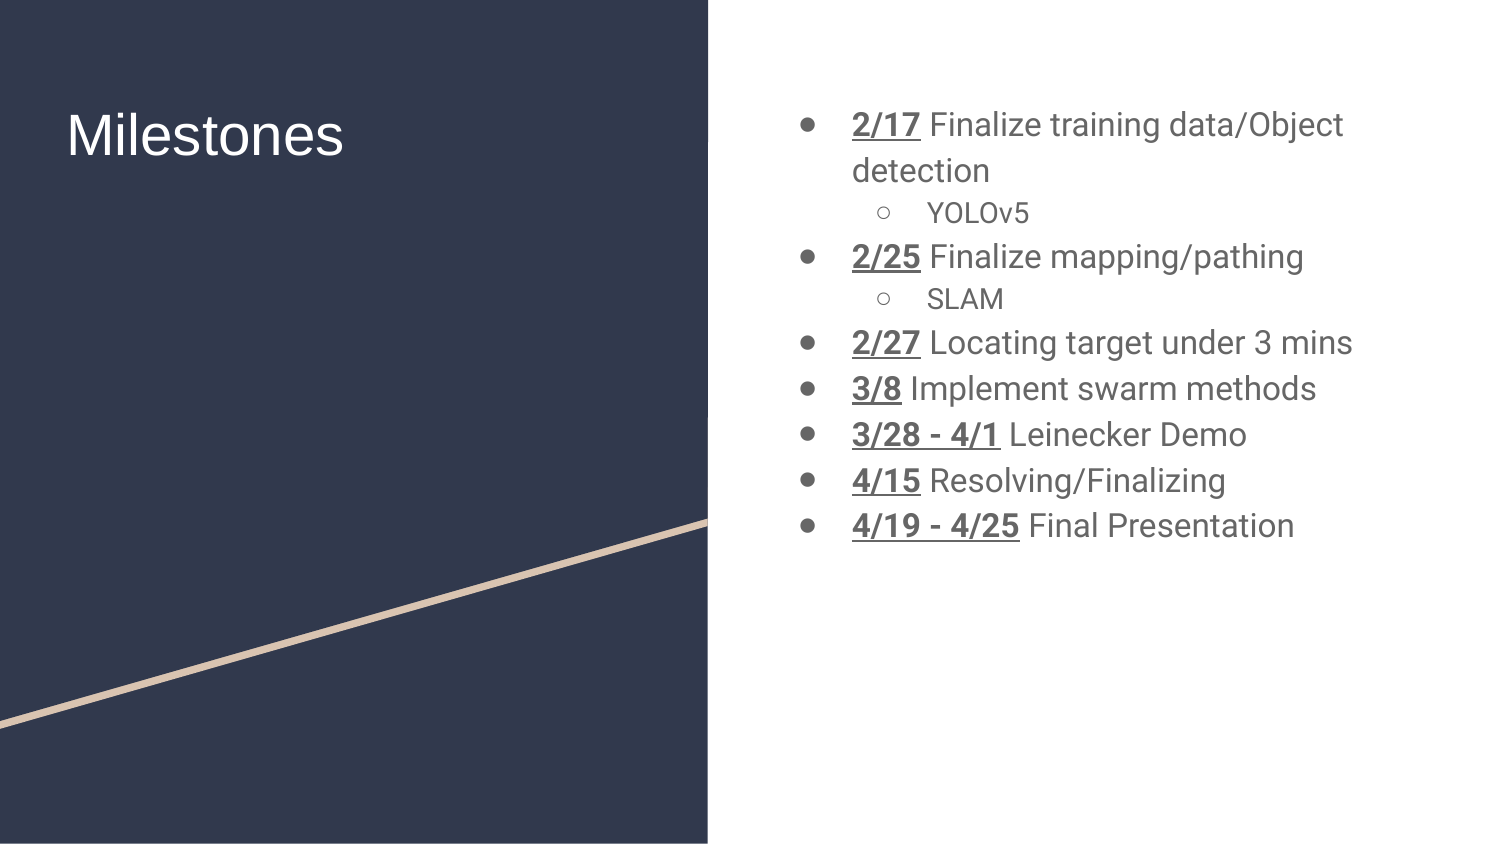

# Milestones
2/17 Finalize training data/Object detection
YOLOv5
2/25 Finalize mapping/pathing
SLAM
2/27 Locating target under 3 mins
3/8 Implement swarm methods
3/28 - 4/1 Leinecker Demo
4/15 Resolving/Finalizing
4/19 - 4/25 Final Presentation